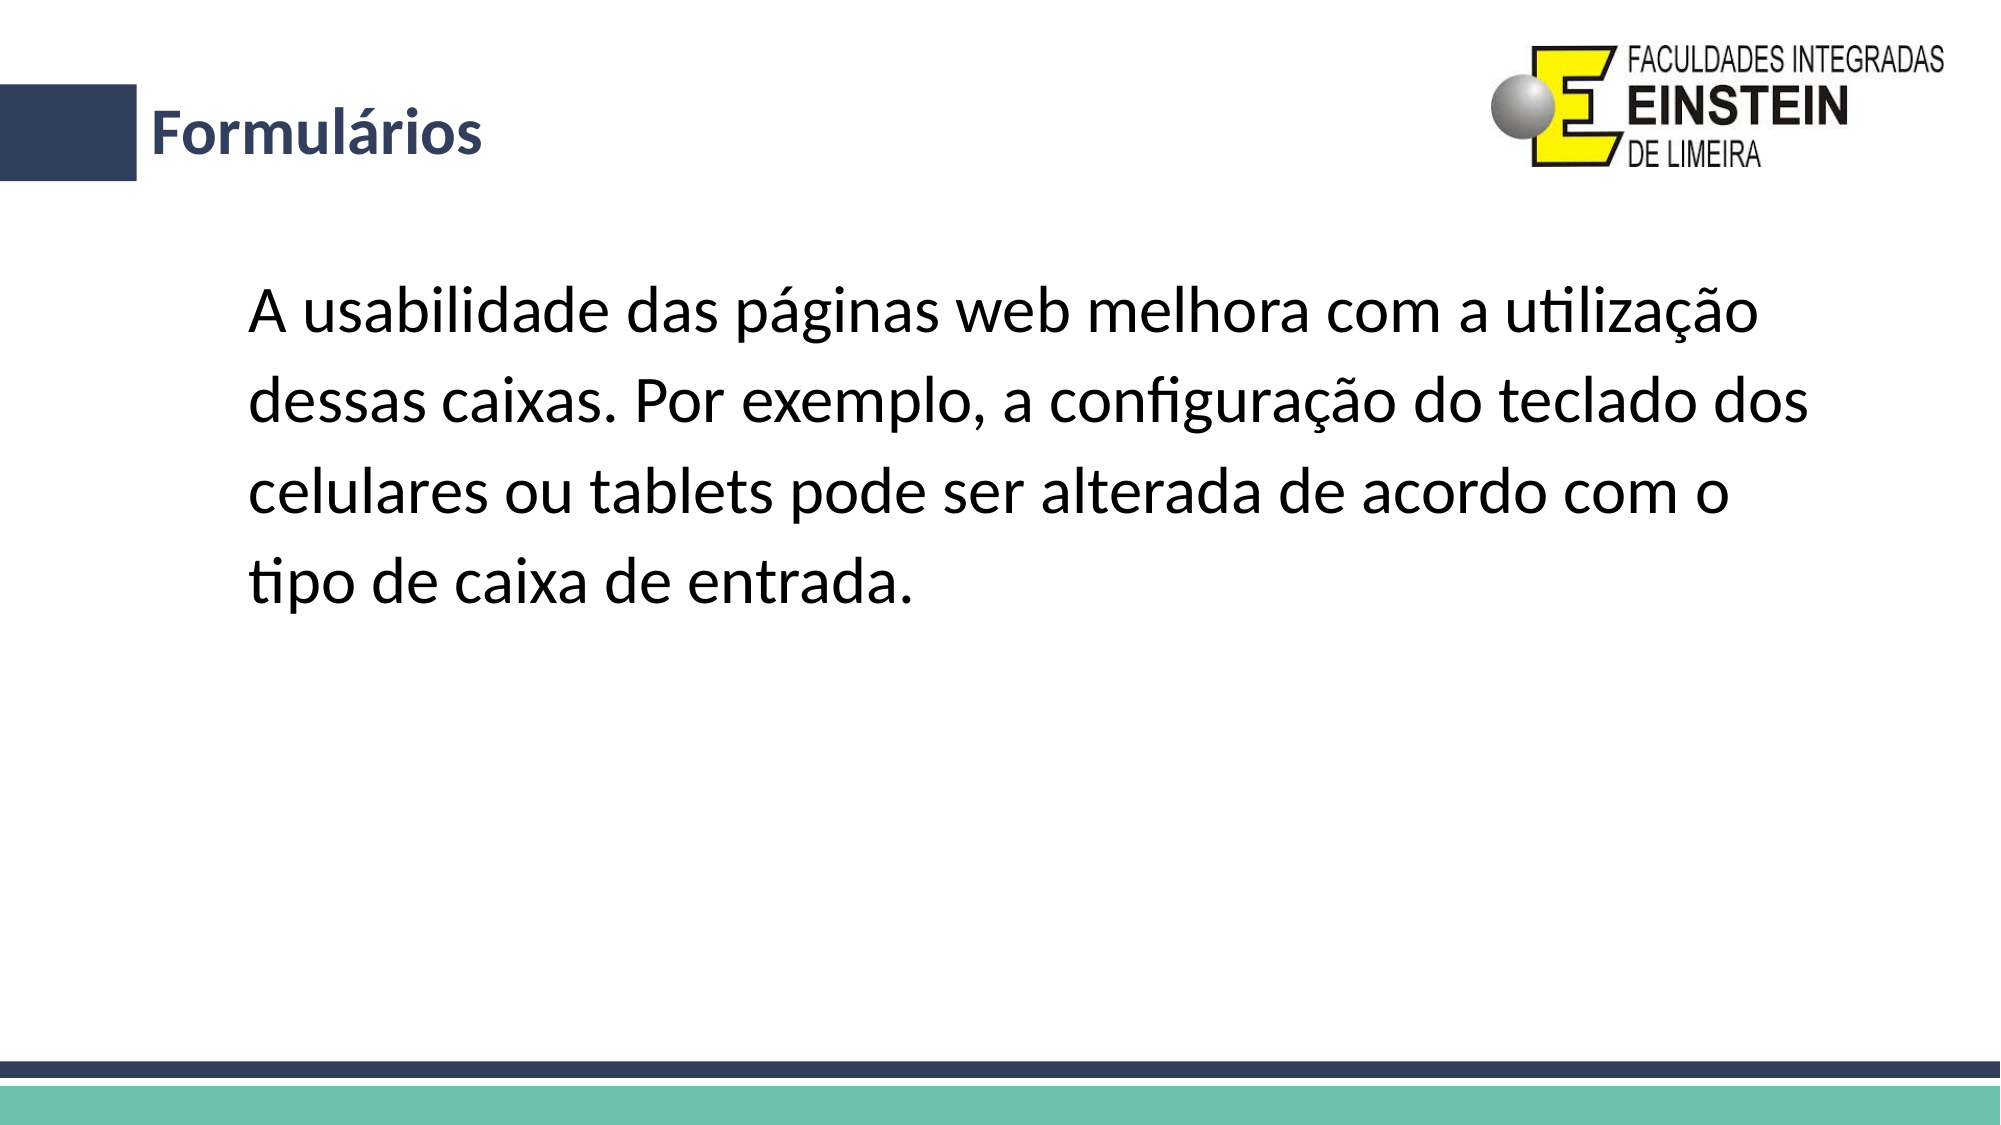

# Formulários
A usabilidade das páginas web melhora com a utilização dessas caixas. Por exemplo, a configuração do teclado dos celulares ou tablets pode ser alterada de acordo com o tipo de caixa de entrada.